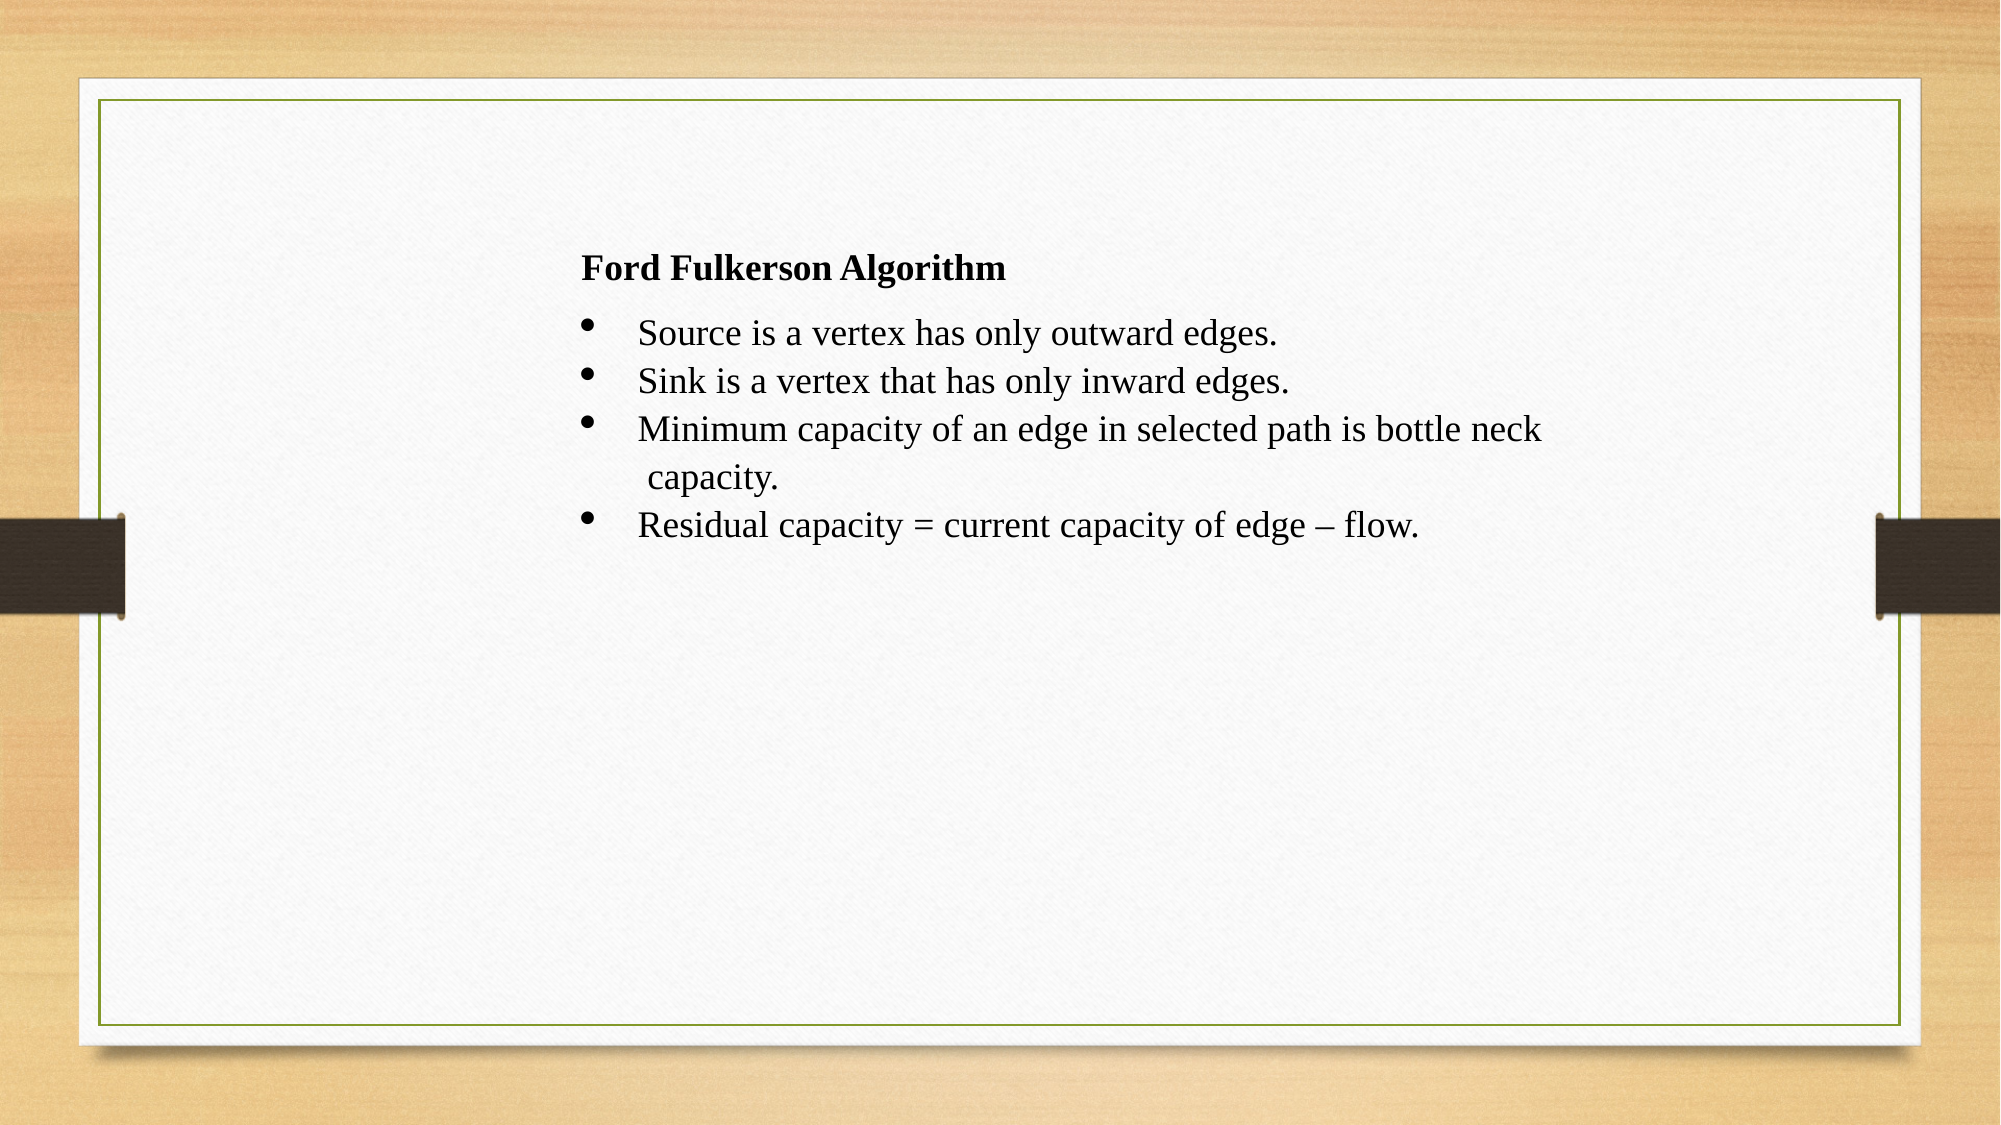

Ford Fulkerson Algorithm
Source is a vertex has only outward edges.
Sink is a vertex that has only inward edges.
Minimum capacity of an edge in selected path is bottle neck  capacity.
Residual capacity = current capacity of edge – flow.